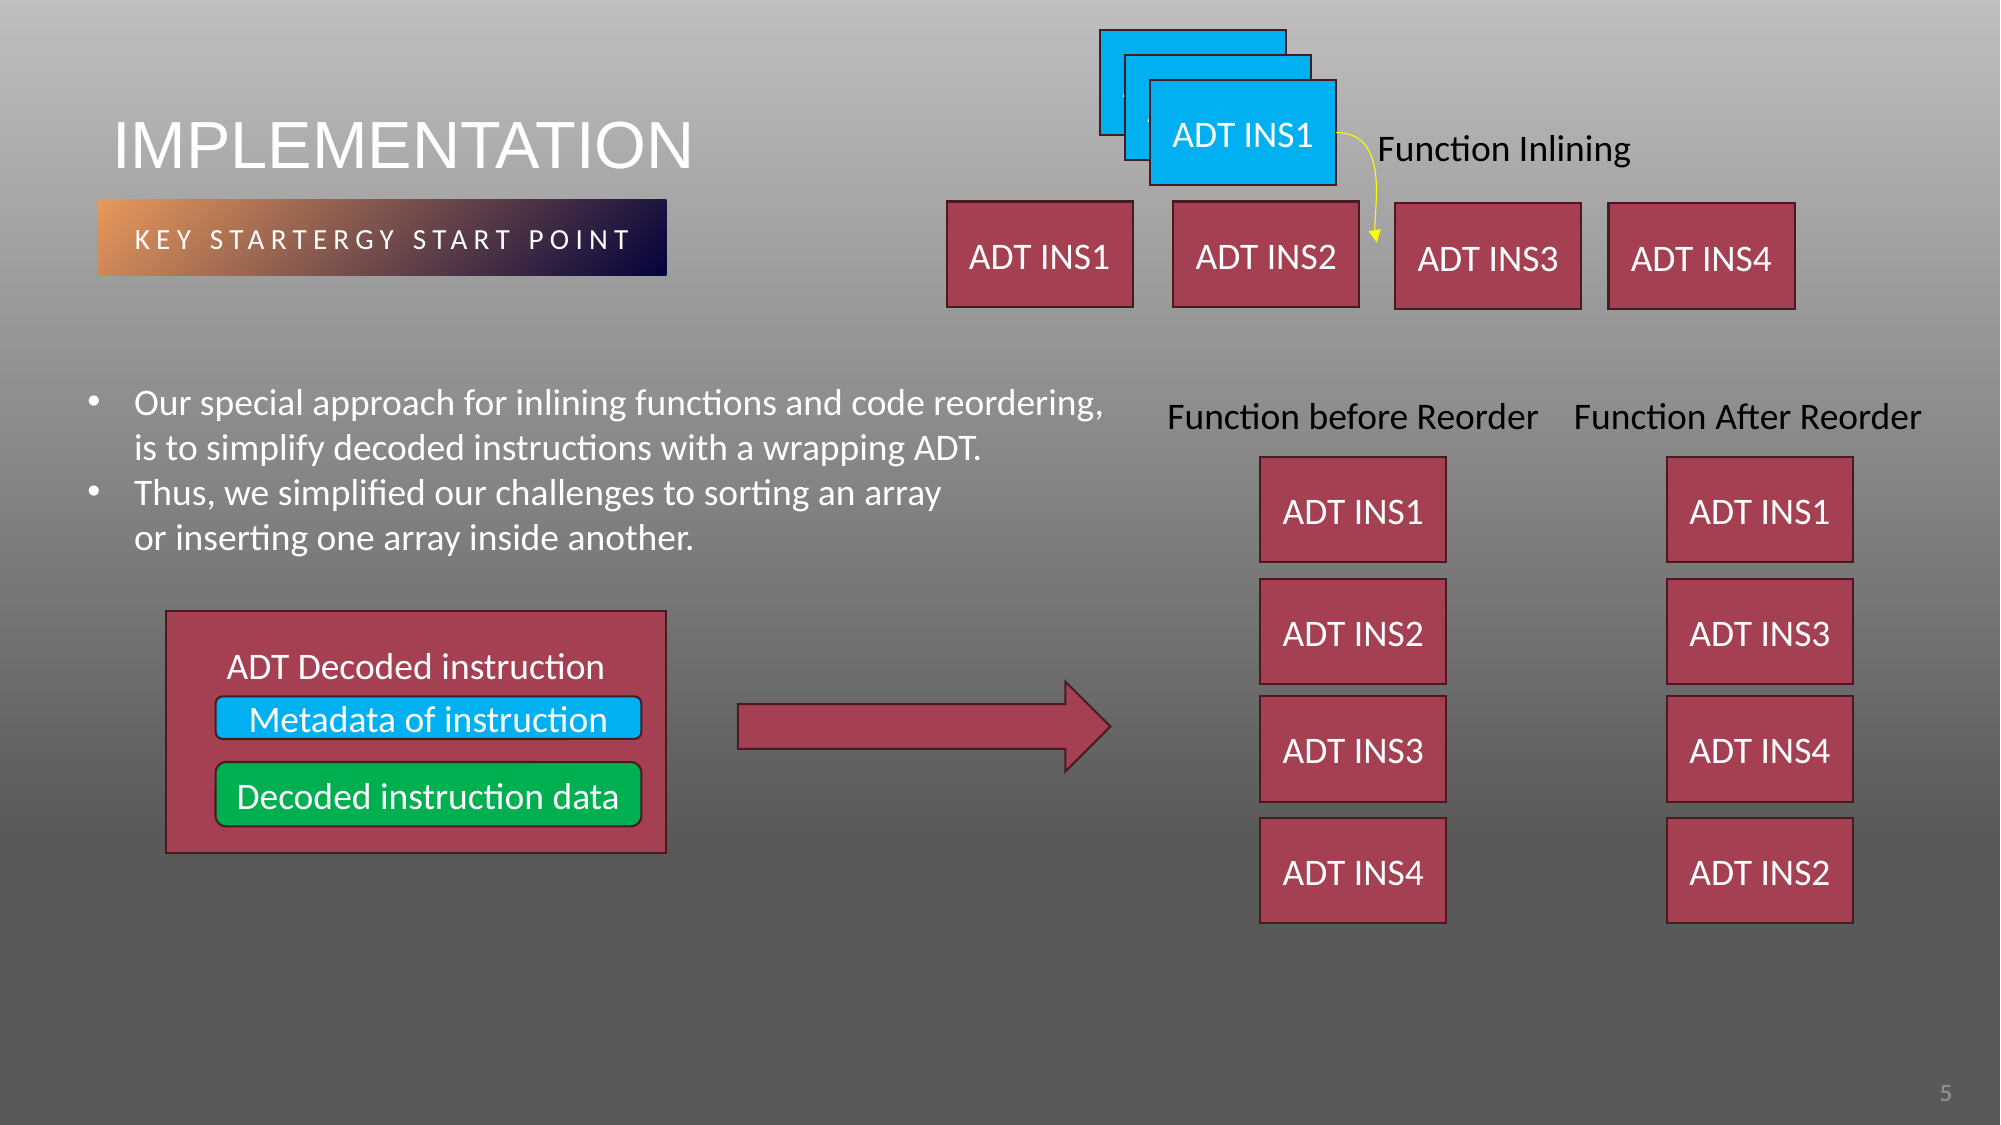

ADT INS1
# implementation
ADT INS1
ADT INS1
Function Inlining
KEY STARTERGY START POINT
ADT INS1
ADT INS2
ADT INS3
ADT INS4
Our special approach for inlining functions and code reordering,
is to simplify decoded instructions with a wrapping ADT.
Thus, we simplified our challenges to sorting an array
or inserting one array inside another.
Function before Reorder
Function After Reorder
ADT INS1
ADT INS1
ADT INS2
ADT INS3
ADT Decoded instruction

Metadata of instruction
ADT INS3
ADT INS4
Decoded instruction data
ADT INS4
ADT INS2
5